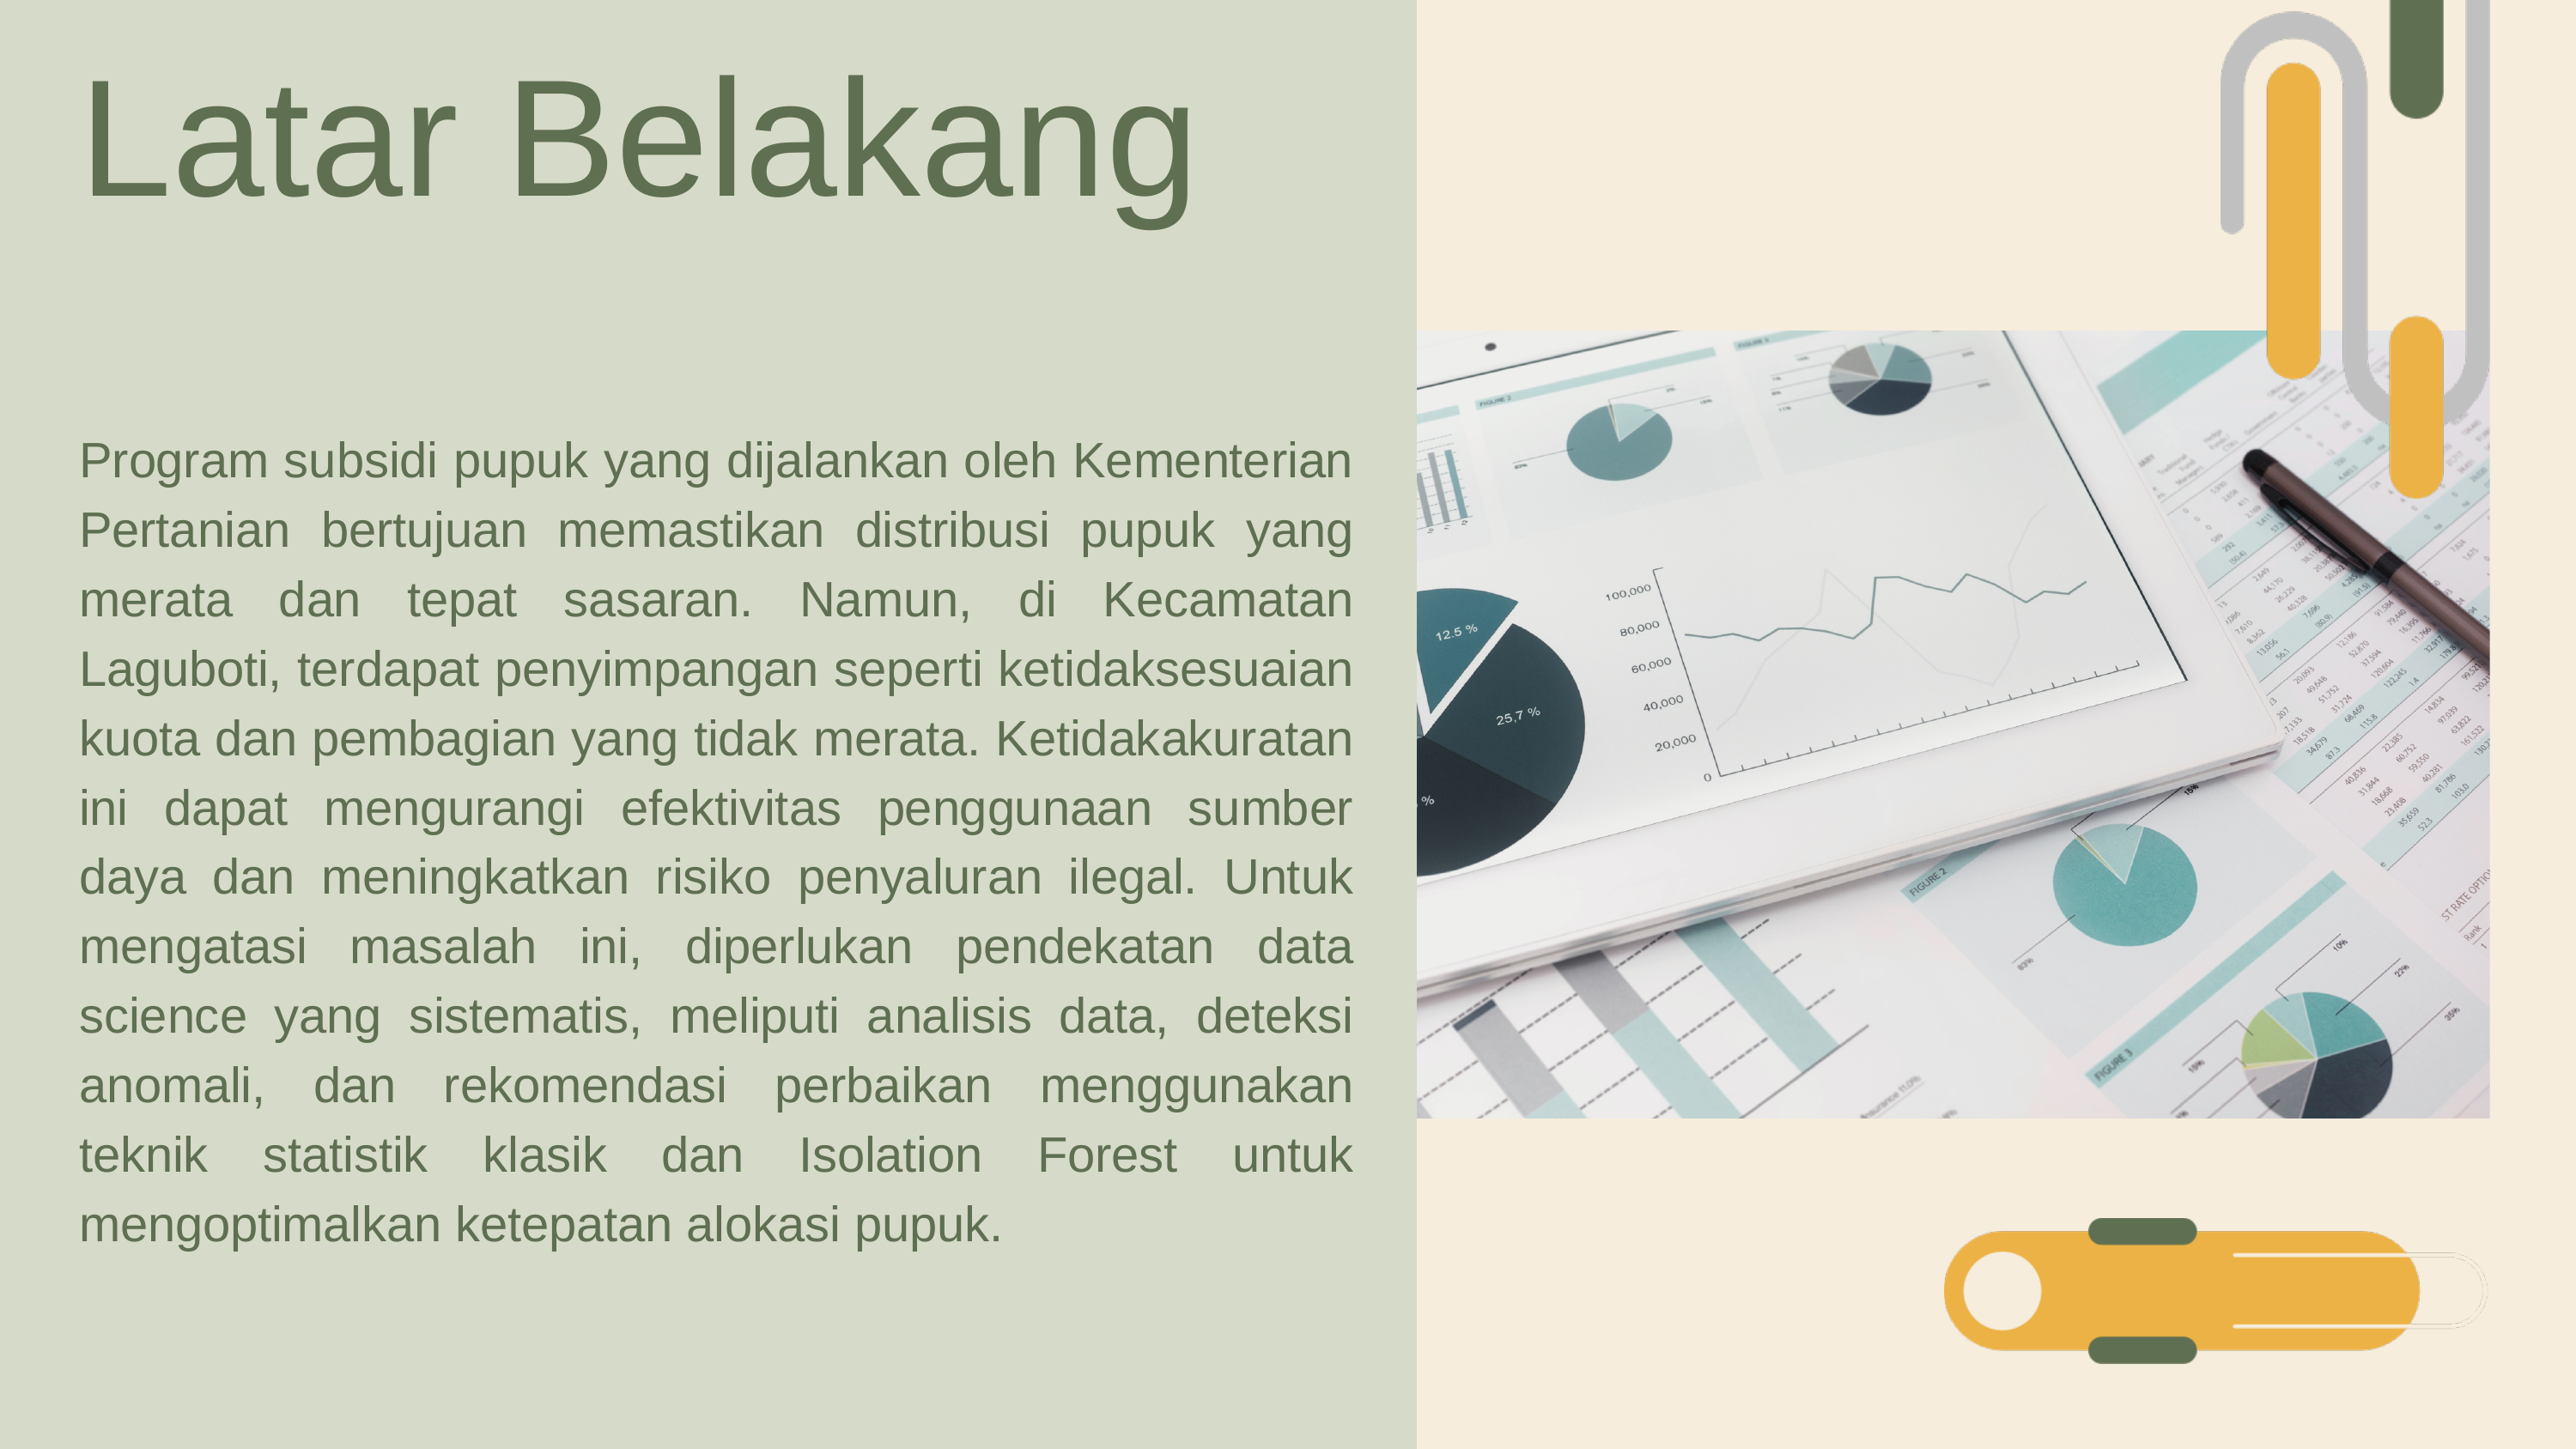

Latar Belakang

Program subsidi pupuk yang dijalankan oleh Kementerian Pertanian bertujuan memastikan distribusi pupuk yang merata dan tepat sasaran. Namun, di Kecamatan Laguboti, terdapat penyimpangan seperti ketidaksesuaian kuota dan pembagian yang tidak merata. Ketidakakuratan ini dapat mengurangi efektivitas penggunaan sumber daya dan meningkatkan risiko penyaluran ilegal. Untuk mengatasi masalah ini, diperlukan pendekatan data science yang sistematis, meliputi analisis data, deteksi anomali, dan rekomendasi perbaikan menggunakan teknik statistik klasik dan Isolation Forest untuk mengoptimalkan ketepatan alokasi pupuk.